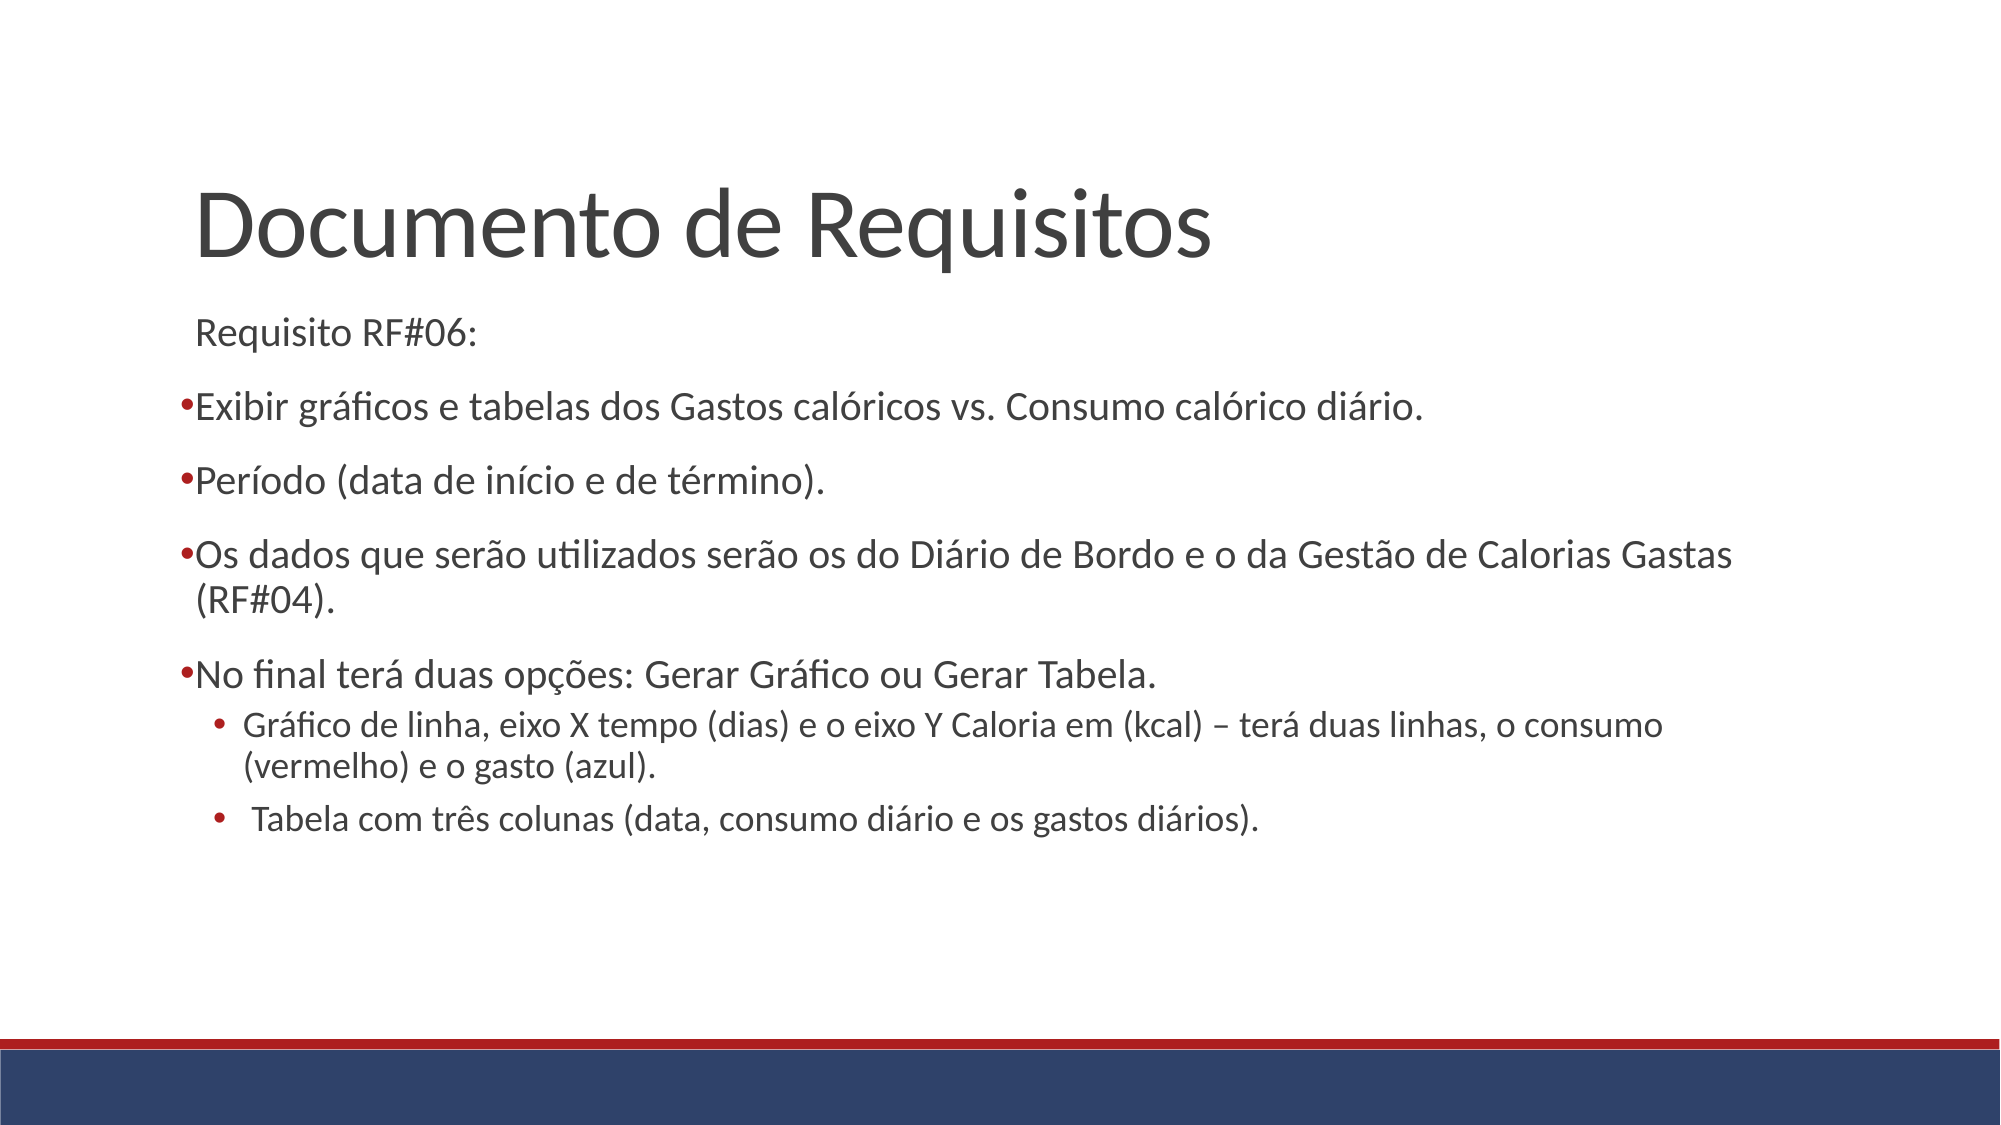

Documento de Requisitos
Requisito RF#06:
Exibir gráficos e tabelas dos Gastos calóricos vs. Consumo calórico diário.
Período (data de início e de término).
Os dados que serão utilizados serão os do Diário de Bordo e o da Gestão de Calorias Gastas (RF#04).
No final terá duas opções: Gerar Gráfico ou Gerar Tabela.
Gráfico de linha, eixo X tempo (dias) e o eixo Y Caloria em (kcal) – terá duas linhas, o consumo (vermelho) e o gasto (azul).
 Tabela com três colunas (data, consumo diário e os gastos diários).